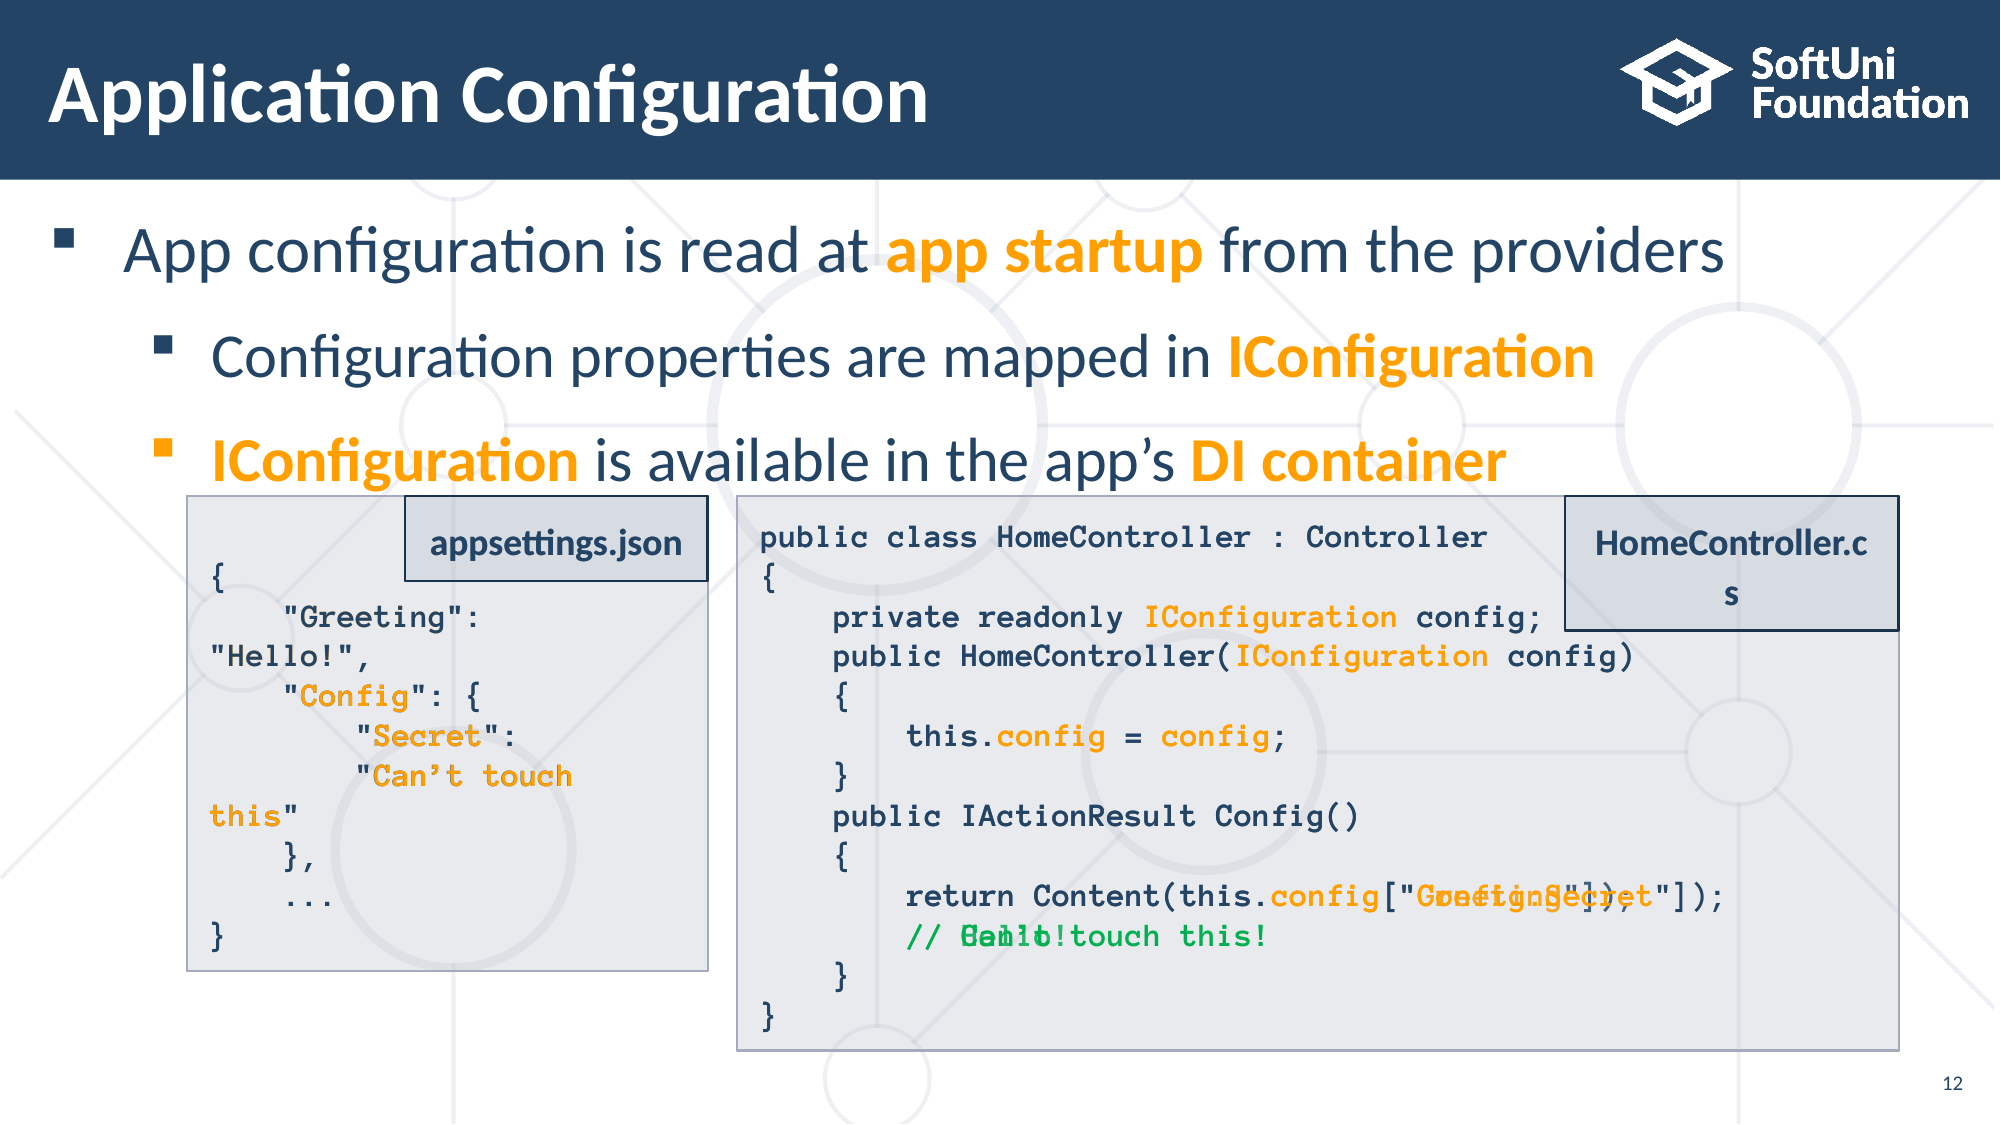

# Application Configuration
App configuration is read at app startup from the providers
Configuration properties are mapped in IConfiguration
IConfiguration is available in the app’s DI container

{
    "Greeting":  "Hello!",
    "Config": {
        "Secret":
        "Can’t touch this"
    },
    ...
}
appsettings.json

{
    "Greeting":  "Hello!",
    "Config": {
        "Secret":
        "Can’t touch this"
    },
    ...
}
appsettings.json
public class HomeController : Controller
{
    private readonly IConfiguration config;
    public HomeController(IConfiguration config)
    {
        this.config = config;
    }
    public IActionResult Config()
    {
        return Content(this.config["Greeting"]);
        // Hello!
    }
}
HomeController.cs
public class HomeController : Controller
{
    private readonly IConfiguration config;
    public HomeController(IConfiguration config)
    {
        this.config = config;
    }
    public IActionResult Config()
    {
        return Content(this.config["Config:Secret"]);
        // Can’t touch this!
    }
}
HomeController.cs
12